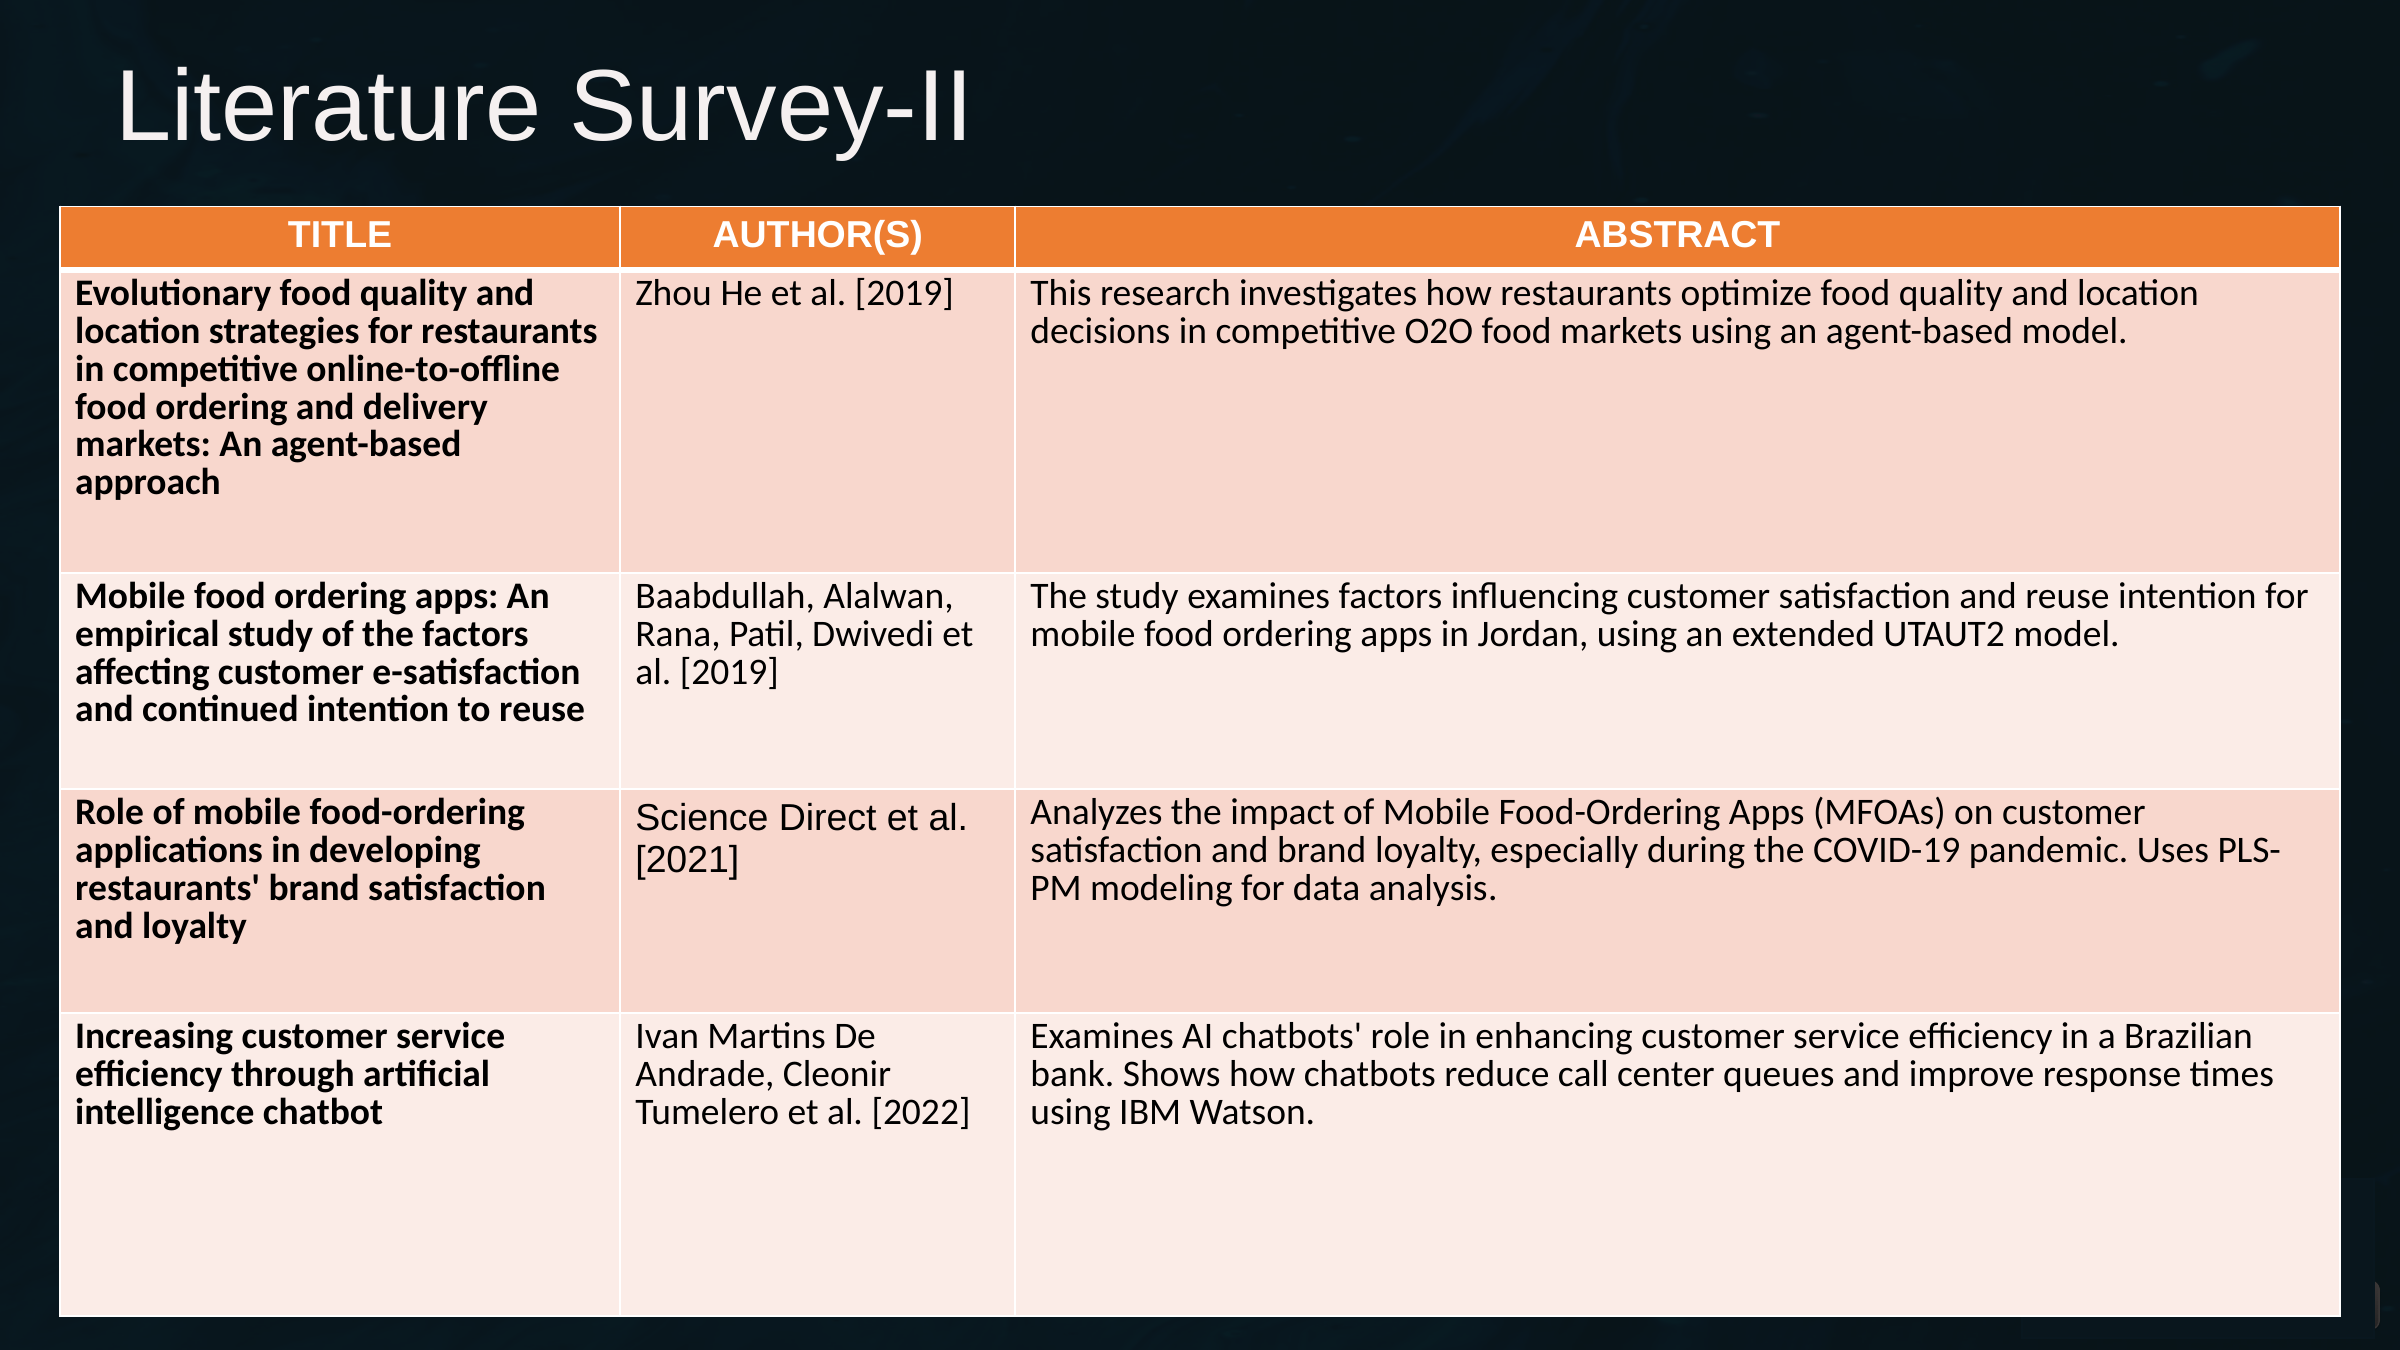

Literature Survey-II
| TITLE | AUTHOR(S) | ABSTRACT |
| --- | --- | --- |
|  |  |  |
|  |  |  |
|  |  |  |
|  |  |  |
| TITLE | AUTHOR(S) | ABSTRACT |
| --- | --- | --- |
| Evolutionary food quality and location strategies for restaurants in competitive online-to-offline food ordering and delivery markets: An agent-based approach | Zhou He et al. [2019] | This research investigates how restaurants optimize food quality and location decisions in competitive O2O food markets using an agent-based model. |
| Mobile food ordering apps: An empirical study of the factors affecting customer e-satisfaction and continued intention to reuse | Baabdullah, Alalwan, Rana, Patil, Dwivedi et al. [2019] | The study examines factors influencing customer satisfaction and reuse intention for mobile food ordering apps in Jordan, using an extended UTAUT2 model. |
| Role of mobile food-ordering applications in developing restaurants' brand satisfaction and loyalty | Science Direct et al. [2021] | Analyzes the impact of Mobile Food-Ordering Apps (MFOAs) on customer satisfaction and brand loyalty, especially during the COVID-19 pandemic. Uses PLS-PM modeling for data analysis​. |
| Increasing customer service efficiency through artificial intelligence chatbot | Ivan Martins De Andrade, Cleonir Tumelero et al. [2022] | Examines AI chatbots' role in enhancing customer service efficiency in a Brazilian bank. Shows how chatbots reduce call center queues and improve response times using IBM Watson. |